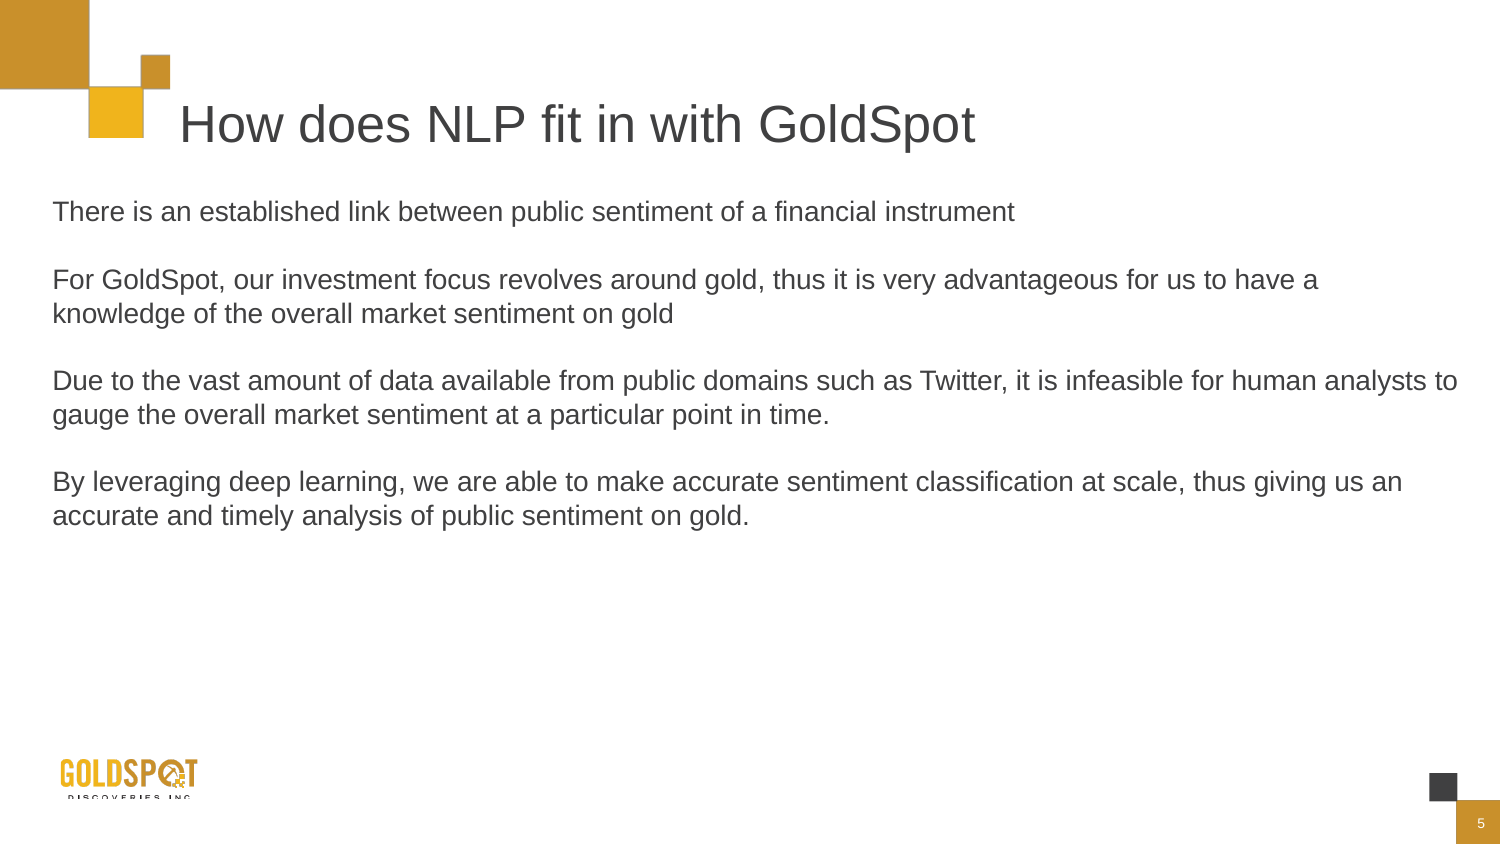

# How does NLP fit in with GoldSpot
There is an established link between public sentiment of a financial instrument

For GoldSpot, our investment focus revolves around gold, thus it is very advantageous for us to have a knowledge of the overall market sentiment on gold
Due to the vast amount of data available from public domains such as Twitter, it is infeasible for human analysts to gauge the overall market sentiment at a particular point in time.

By leveraging deep learning, we are able to make accurate sentiment classification at scale, thus giving us an accurate and timely analysis of public sentiment on gold.
5